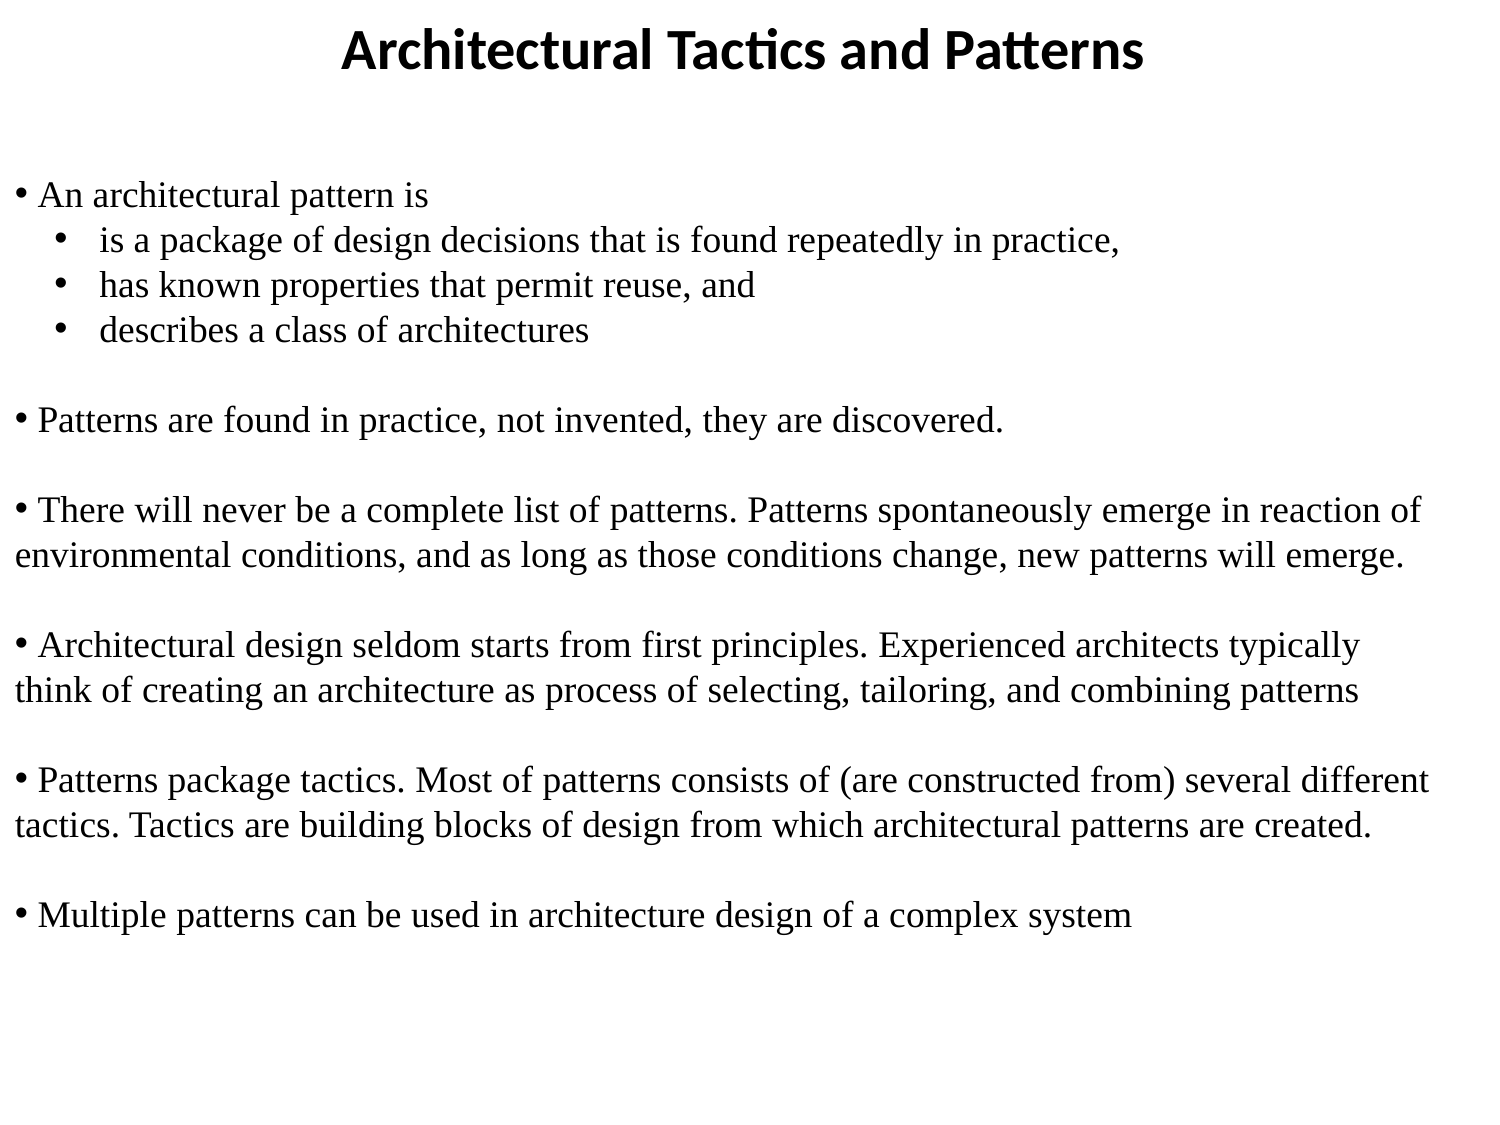

# Architectural Tactics and Patterns
 An architectural pattern is
 is a package of design decisions that is found repeatedly in practice,
 has known properties that permit reuse, and
 describes a class of architectures

 Patterns are found in practice, not invented, they are discovered.

 There will never be a complete list of patterns. Patterns spontaneously emerge in reaction of environmental conditions, and as long as those conditions change, new patterns will emerge.

 Architectural design seldom starts from first principles. Experienced architects typically think of creating an architecture as process of selecting, tailoring, and combining patterns

 Patterns package tactics. Most of patterns consists of (are constructed from) several different tactics. Tactics are building blocks of design from which architectural patterns are created.

 Multiple patterns can be used in architecture design of a complex system